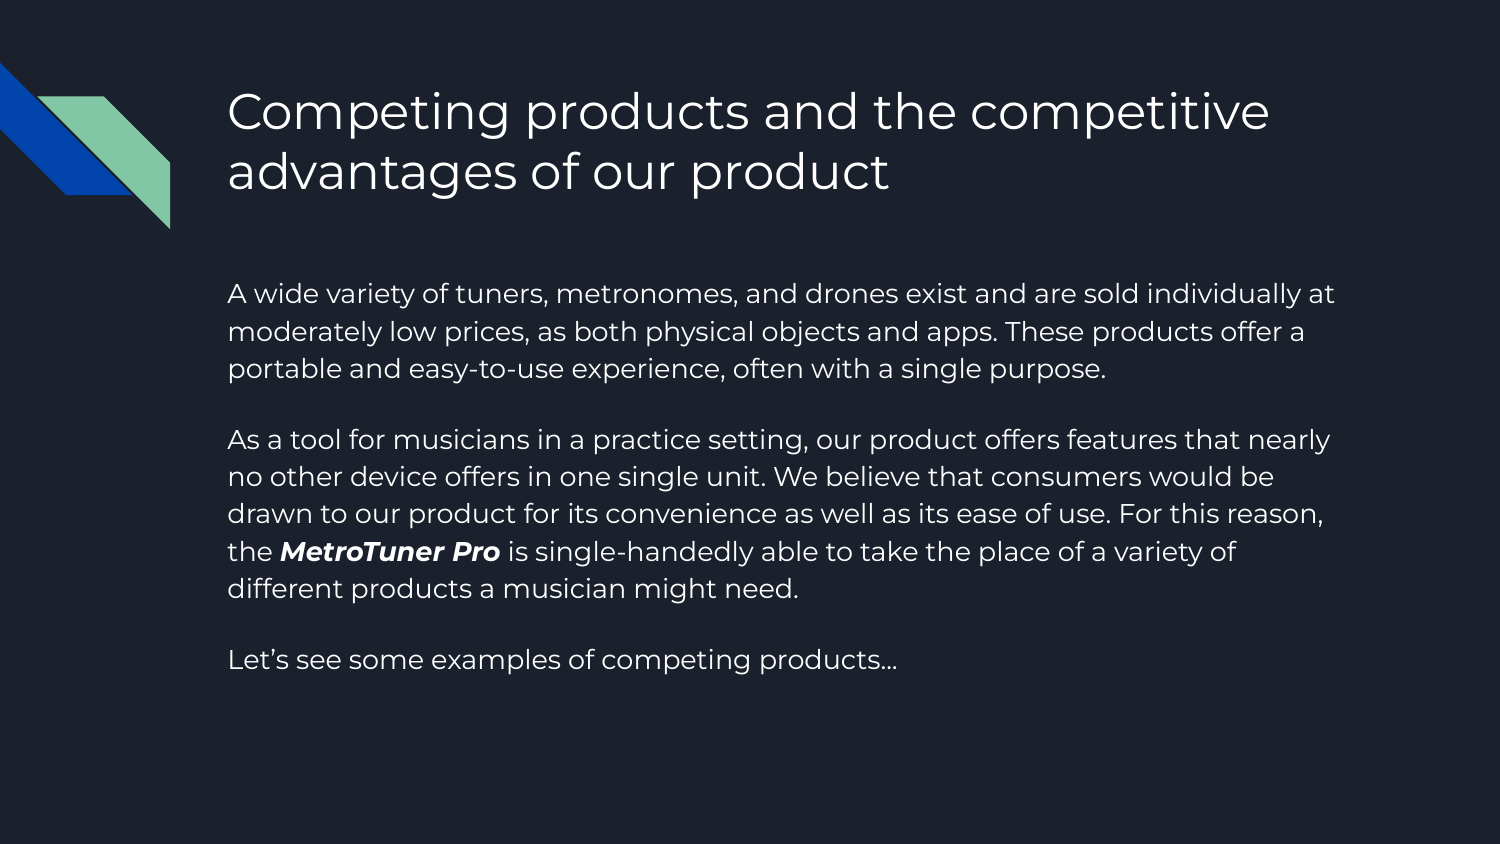

Competing products and the competitive advantages of our product
A wide variety of tuners, metronomes, and drones exist and are sold individually at moderately low prices, as both physical objects and apps. These products offer a portable and easy-to-use experience, often with a single purpose.
As a tool for musicians in a practice setting, our product offers features that nearly no other device offers in one single unit. We believe that consumers would be drawn to our product for its convenience as well as its ease of use. For this reason, the MetroTuner Pro is single-handedly able to take the place of a variety of different products a musician might need.
Let’s see some examples of competing products...